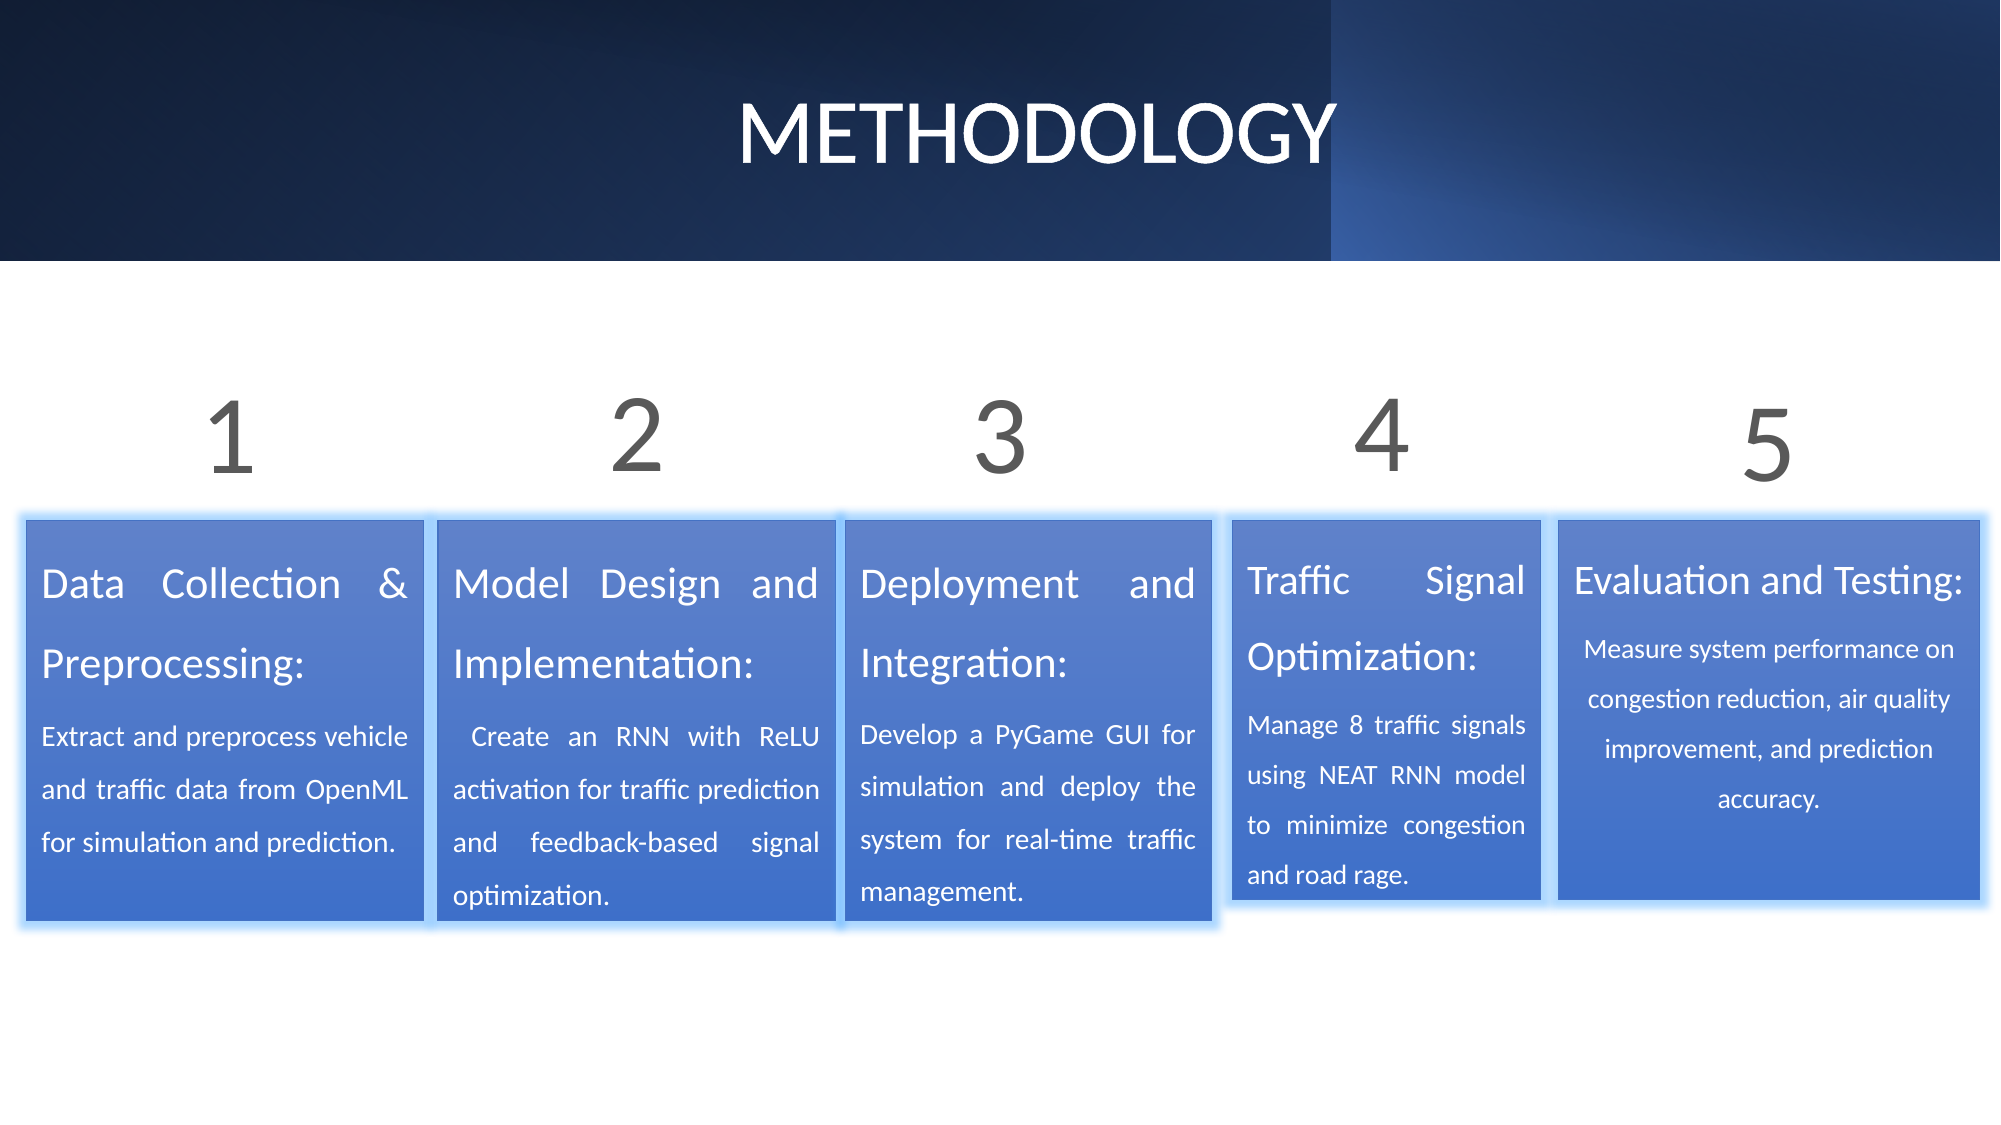

METHODOLOGY
4
2
3
1
5
Data Collection & Preprocessing:
Extract and preprocess vehicle and traffic data from OpenML for simulation and prediction.
Traffic Signal Optimization:
Manage 8 traffic signals using NEAT RNN model to minimize congestion and road rage.

Evaluation and Testing:
Measure system performance on congestion reduction, air quality improvement, and prediction accuracy.
Model Design and Implementation:
 Create an RNN with ReLU activation for traffic prediction and feedback-based signal optimization.
Deployment and Integration:
Develop a PyGame GUI for simulation and deploy the system for real-time traffic management.